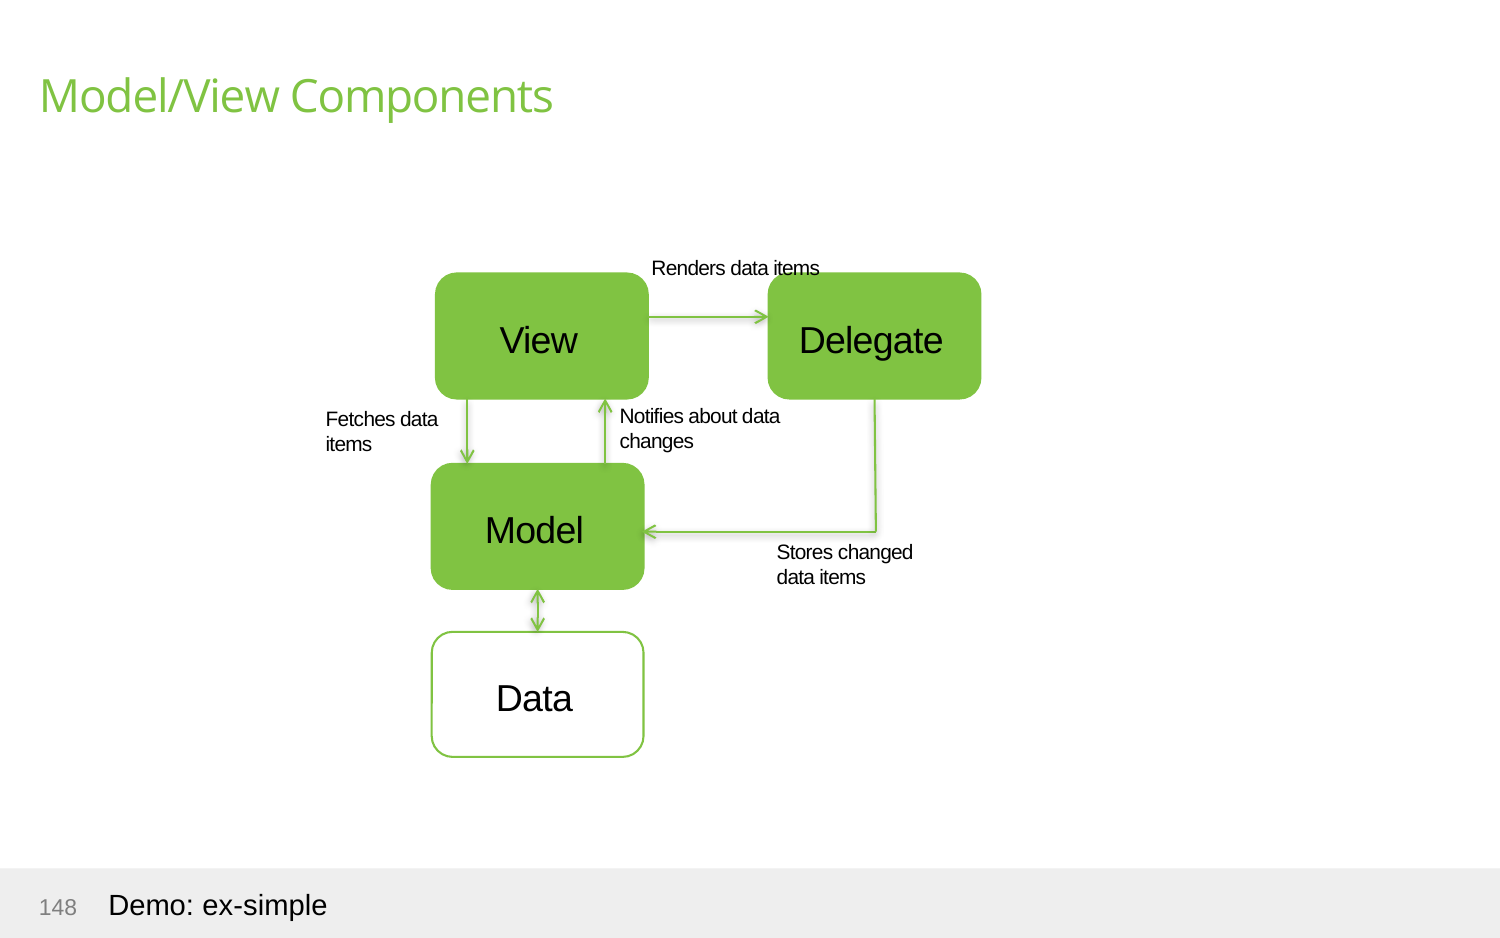

# Model/View Components
Renders data items

View

Delegate
Notifies about data changes
Fetches data items

Model
Stores changed data items

Data
148
Demo: ex-simple